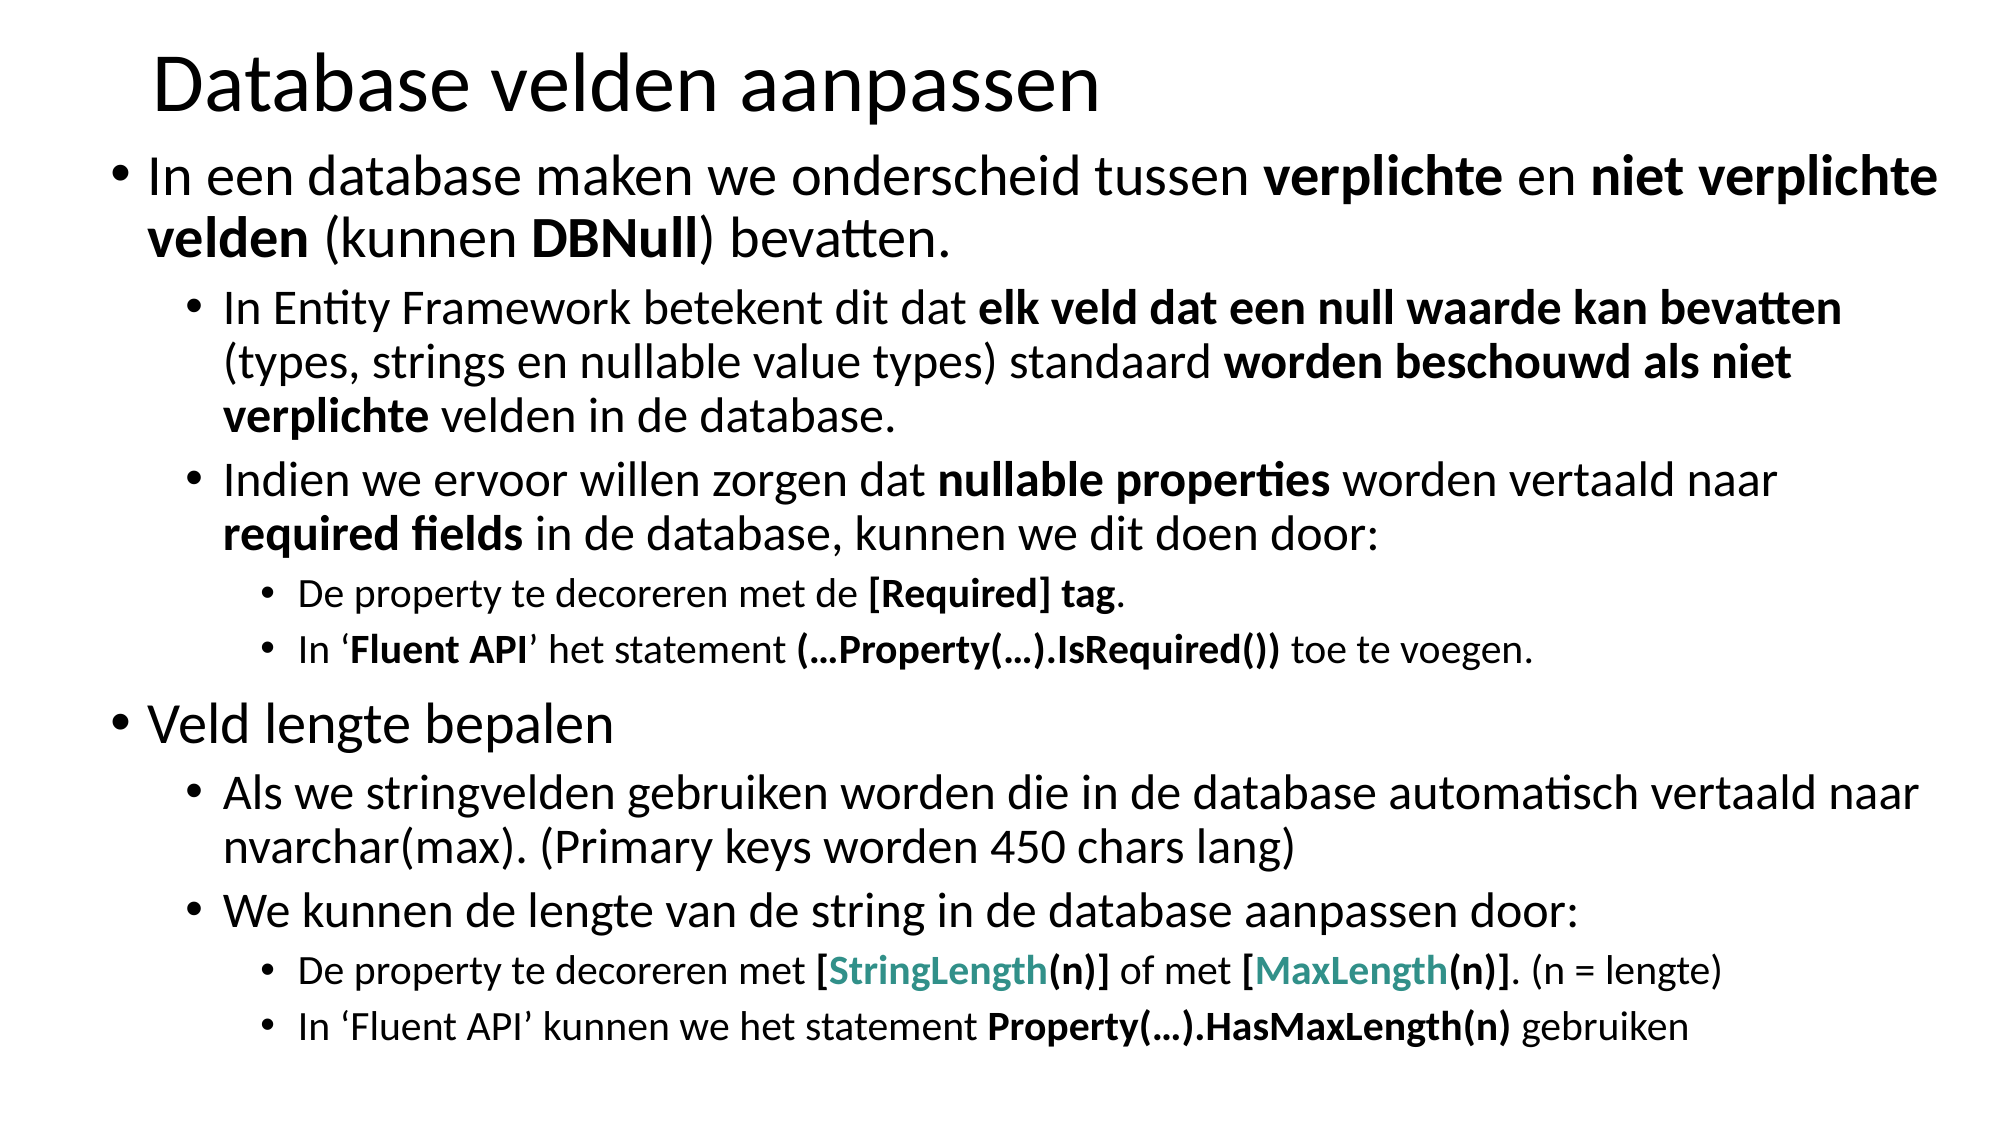

# Database velden aanpassen
In een database maken we onderscheid tussen verplichte en niet verplichte velden (kunnen DBNull) bevatten.
In Entity Framework betekent dit dat elk veld dat een null waarde kan bevatten (types, strings en nullable value types) standaard worden beschouwd als niet verplichte velden in de database.
Indien we ervoor willen zorgen dat nullable properties worden vertaald naar required fields in de database, kunnen we dit doen door:
De property te decoreren met de [Required] tag.
In ‘Fluent API’ het statement (…Property(…).IsRequired()) toe te voegen.
Veld lengte bepalen
Als we stringvelden gebruiken worden die in de database automatisch vertaald naar nvarchar(max). (Primary keys worden 450 chars lang)
We kunnen de lengte van de string in de database aanpassen door:
De property te decoreren met [StringLength(n)] of met [MaxLength(n)]. (n = lengte)
In ‘Fluent API’ kunnen we het statement Property(…).HasMaxLength(n) gebruiken